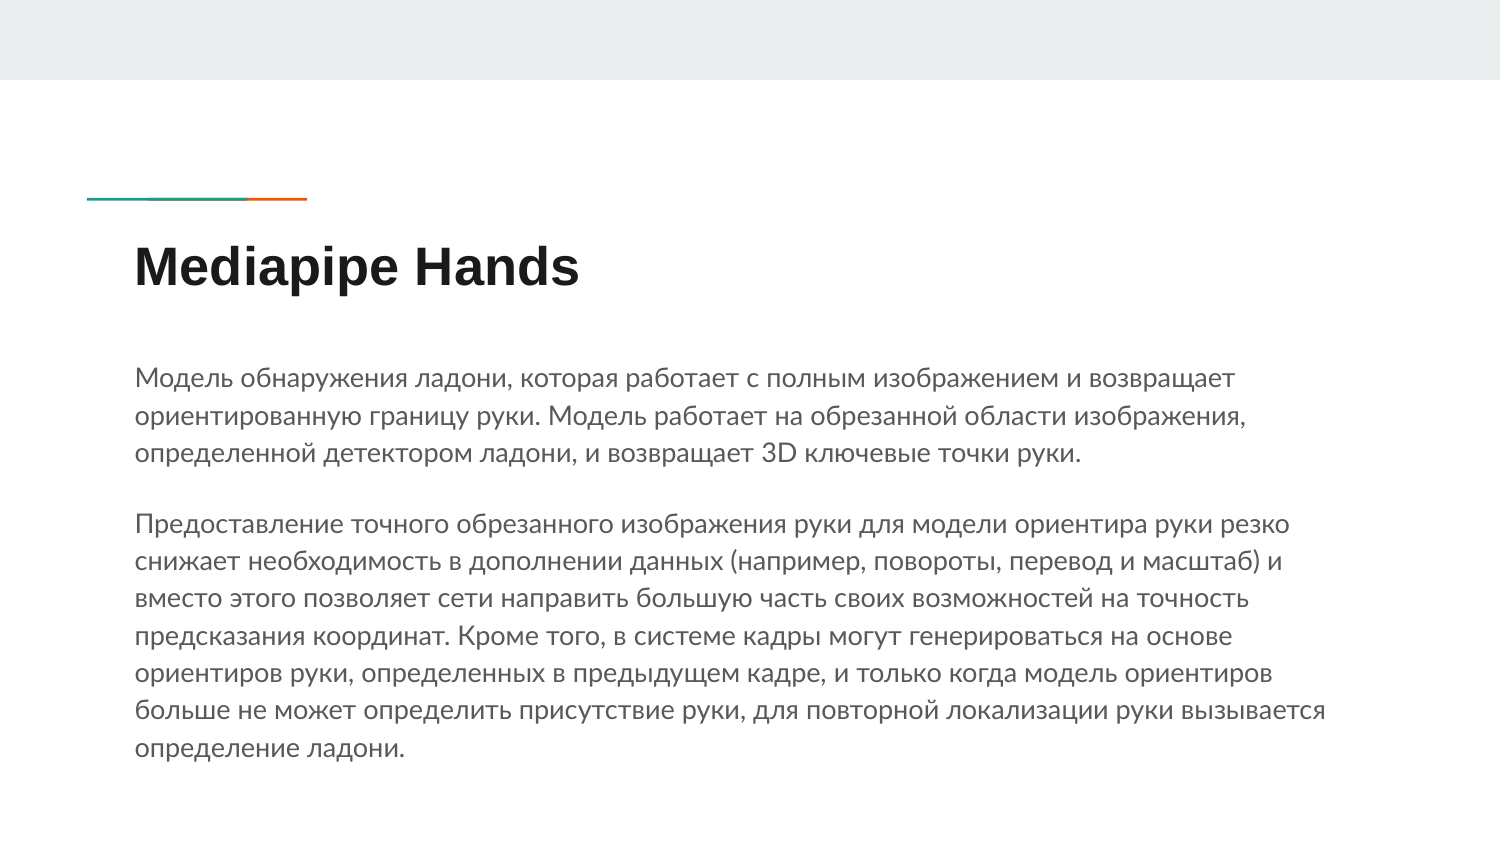

# Mediapipe Hands
Модель обнаружения ладони, которая работает с полным изображением и возвращает ориентированную границу руки. Модель работает на обрезанной области изображения, определенной детектором ладони, и возвращает 3D ключевые точки руки.
Предоставление точного обрезанного изображения руки для модели ориентира руки резко снижает необходимость в дополнении данных (например, повороты, перевод и масштаб) и вместо этого позволяет сети направить большую часть своих возможностей на точность предсказания координат. Кроме того, в системе кадры могут генерироваться на основе ориентиров руки, определенных в предыдущем кадре, и только когда модель ориентиров больше не может определить присутствие руки, для повторной локализации руки вызывается определение ладони.